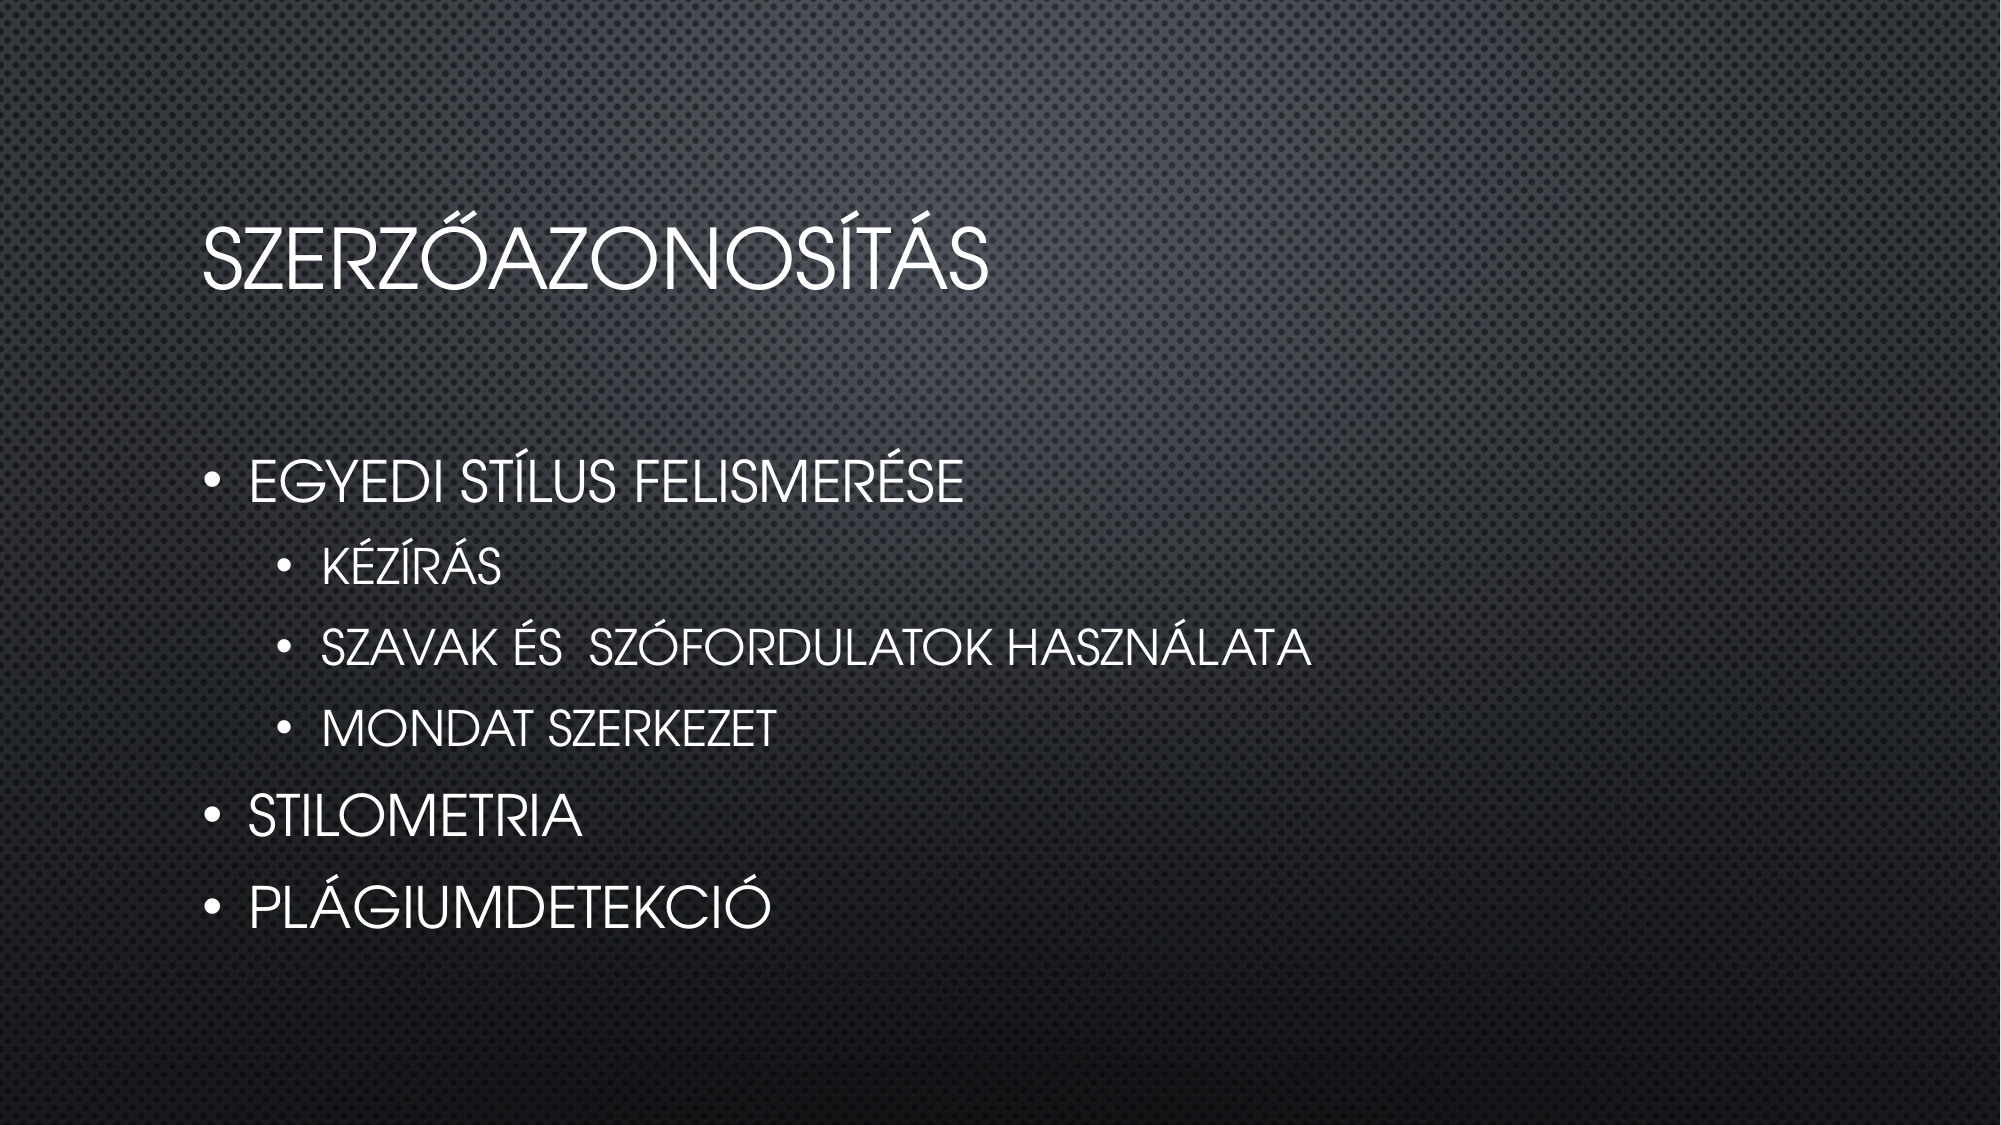

# Szerzőazonosítás
Egyedi stílus felismerése
Kézírás
Szavak és  szófordulatok használata
Mondat szerkezet
Stilometria
Plágiumdetekció